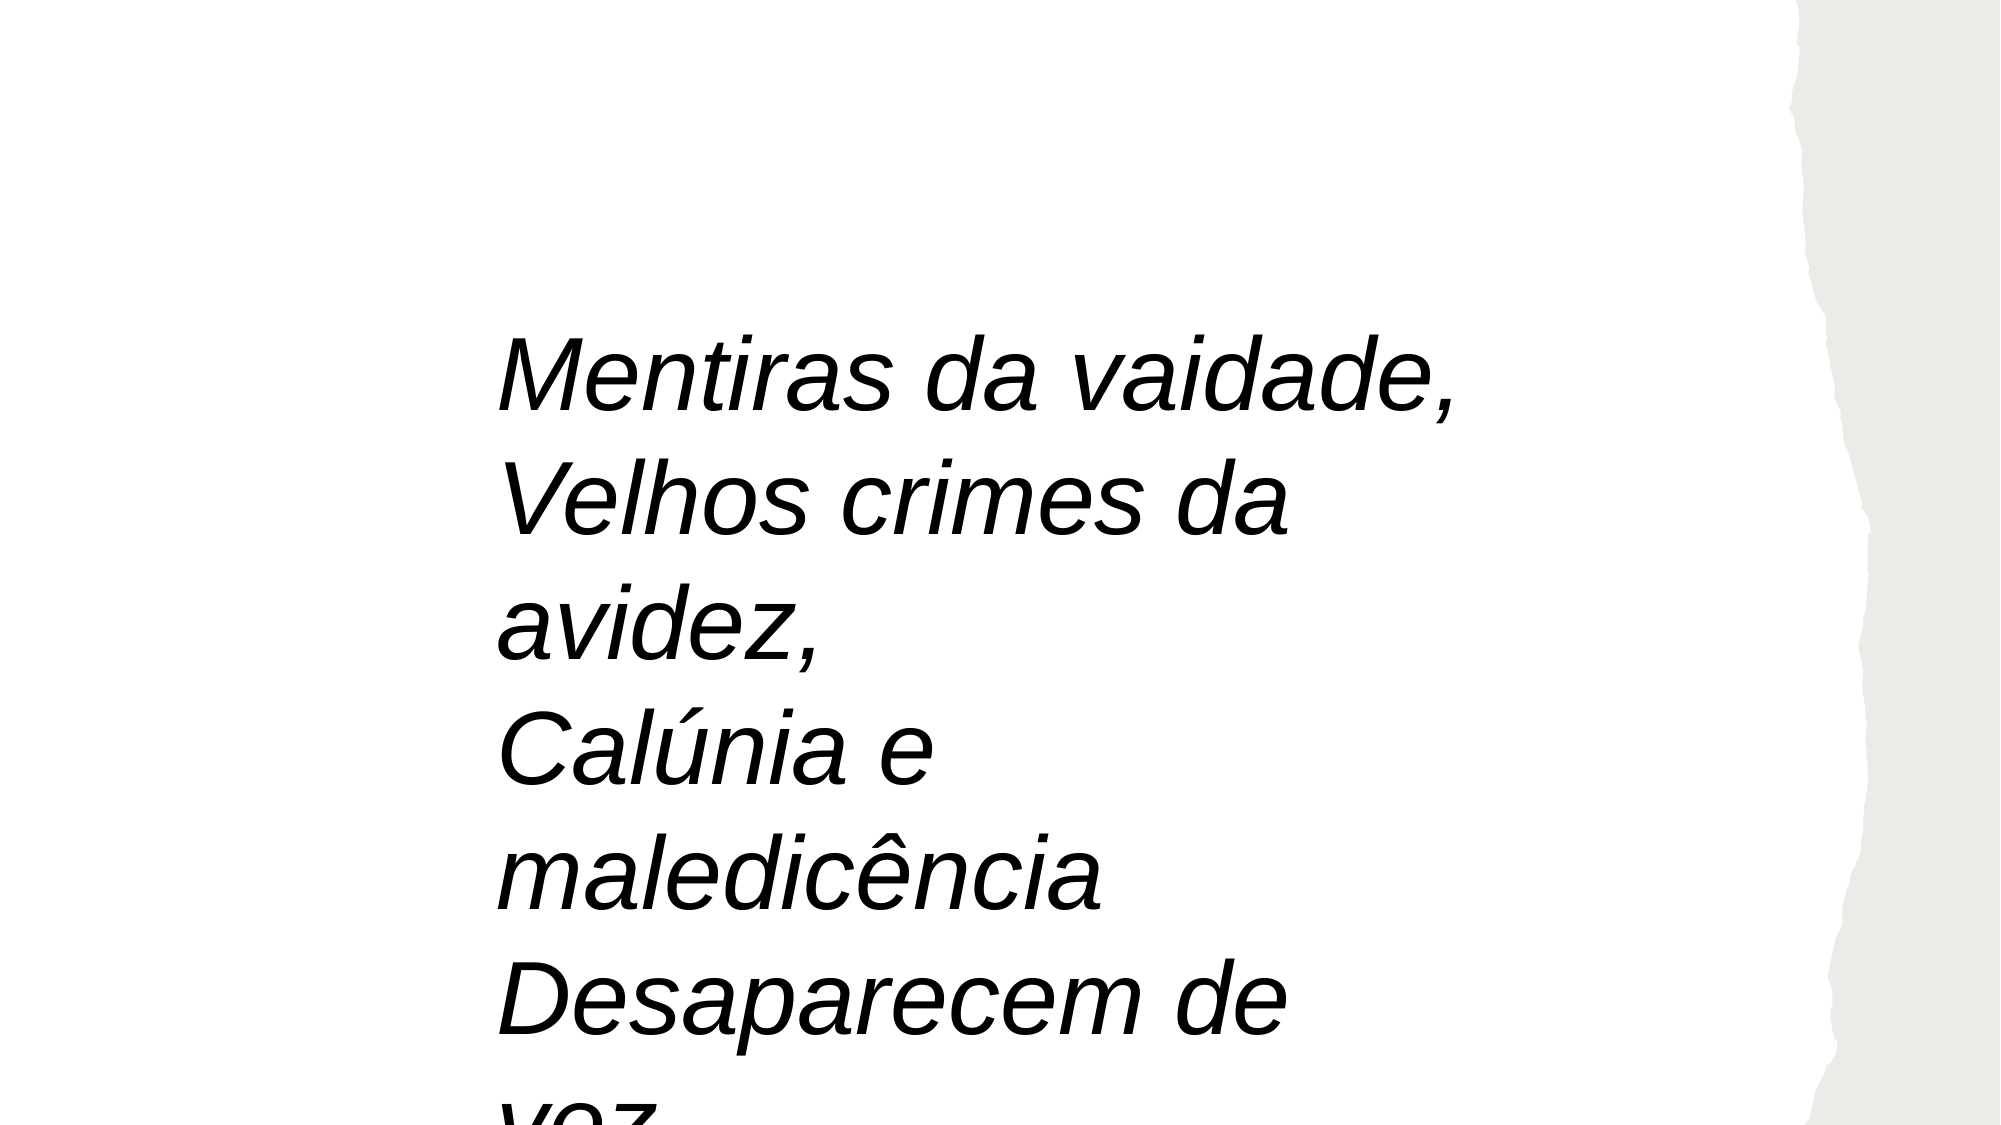

Mentiras da vaidade,
Velhos crimes da avidez,
Calúnia e maledicência
Desaparecem de vez…